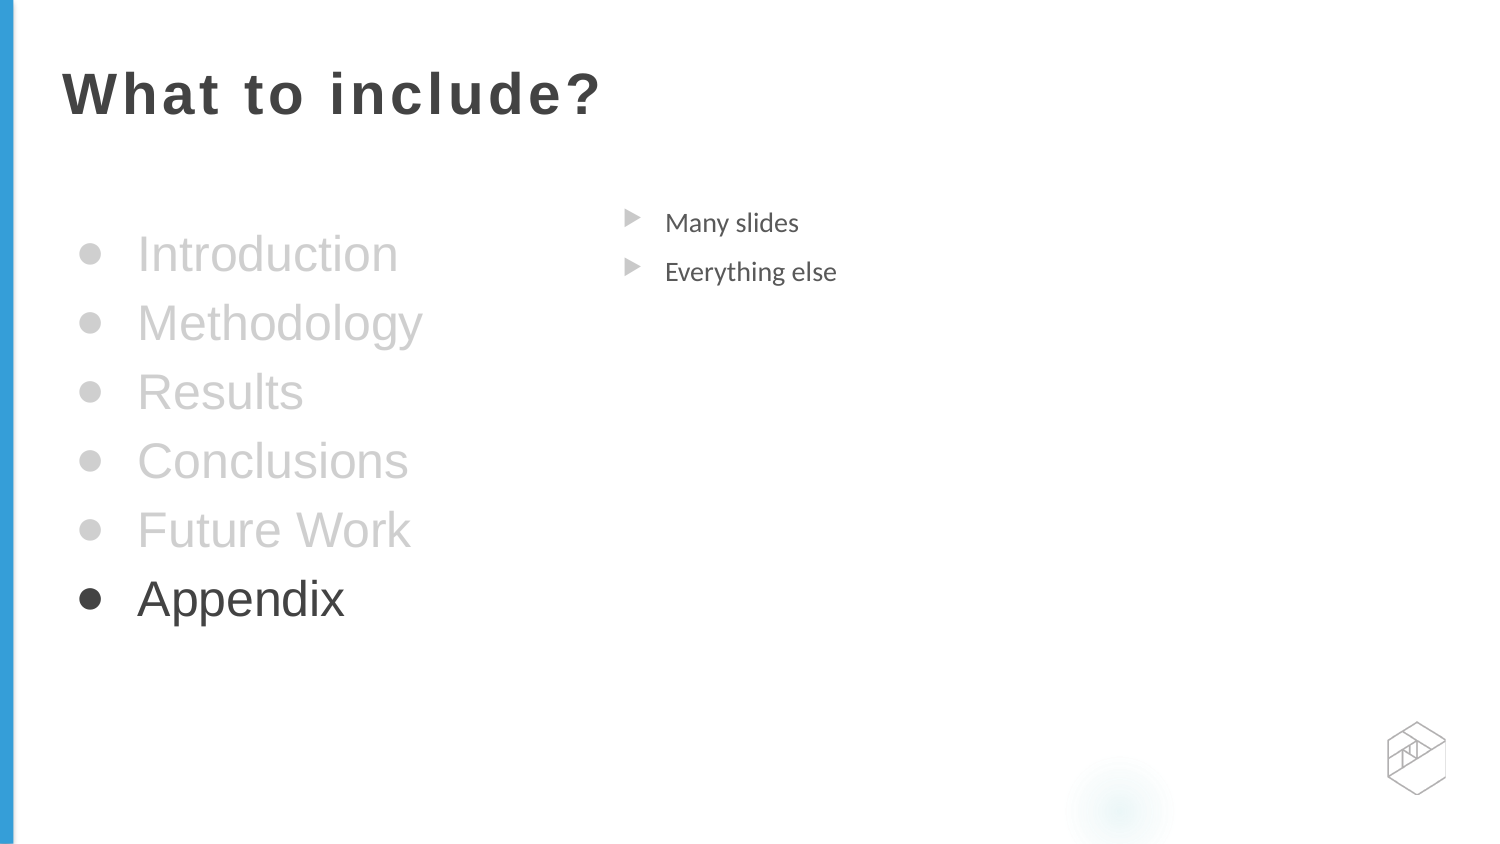

# What to include?
Many slides
Everything else

Introduction
Methodology
Results
Conclusions
Future Work
Appendix